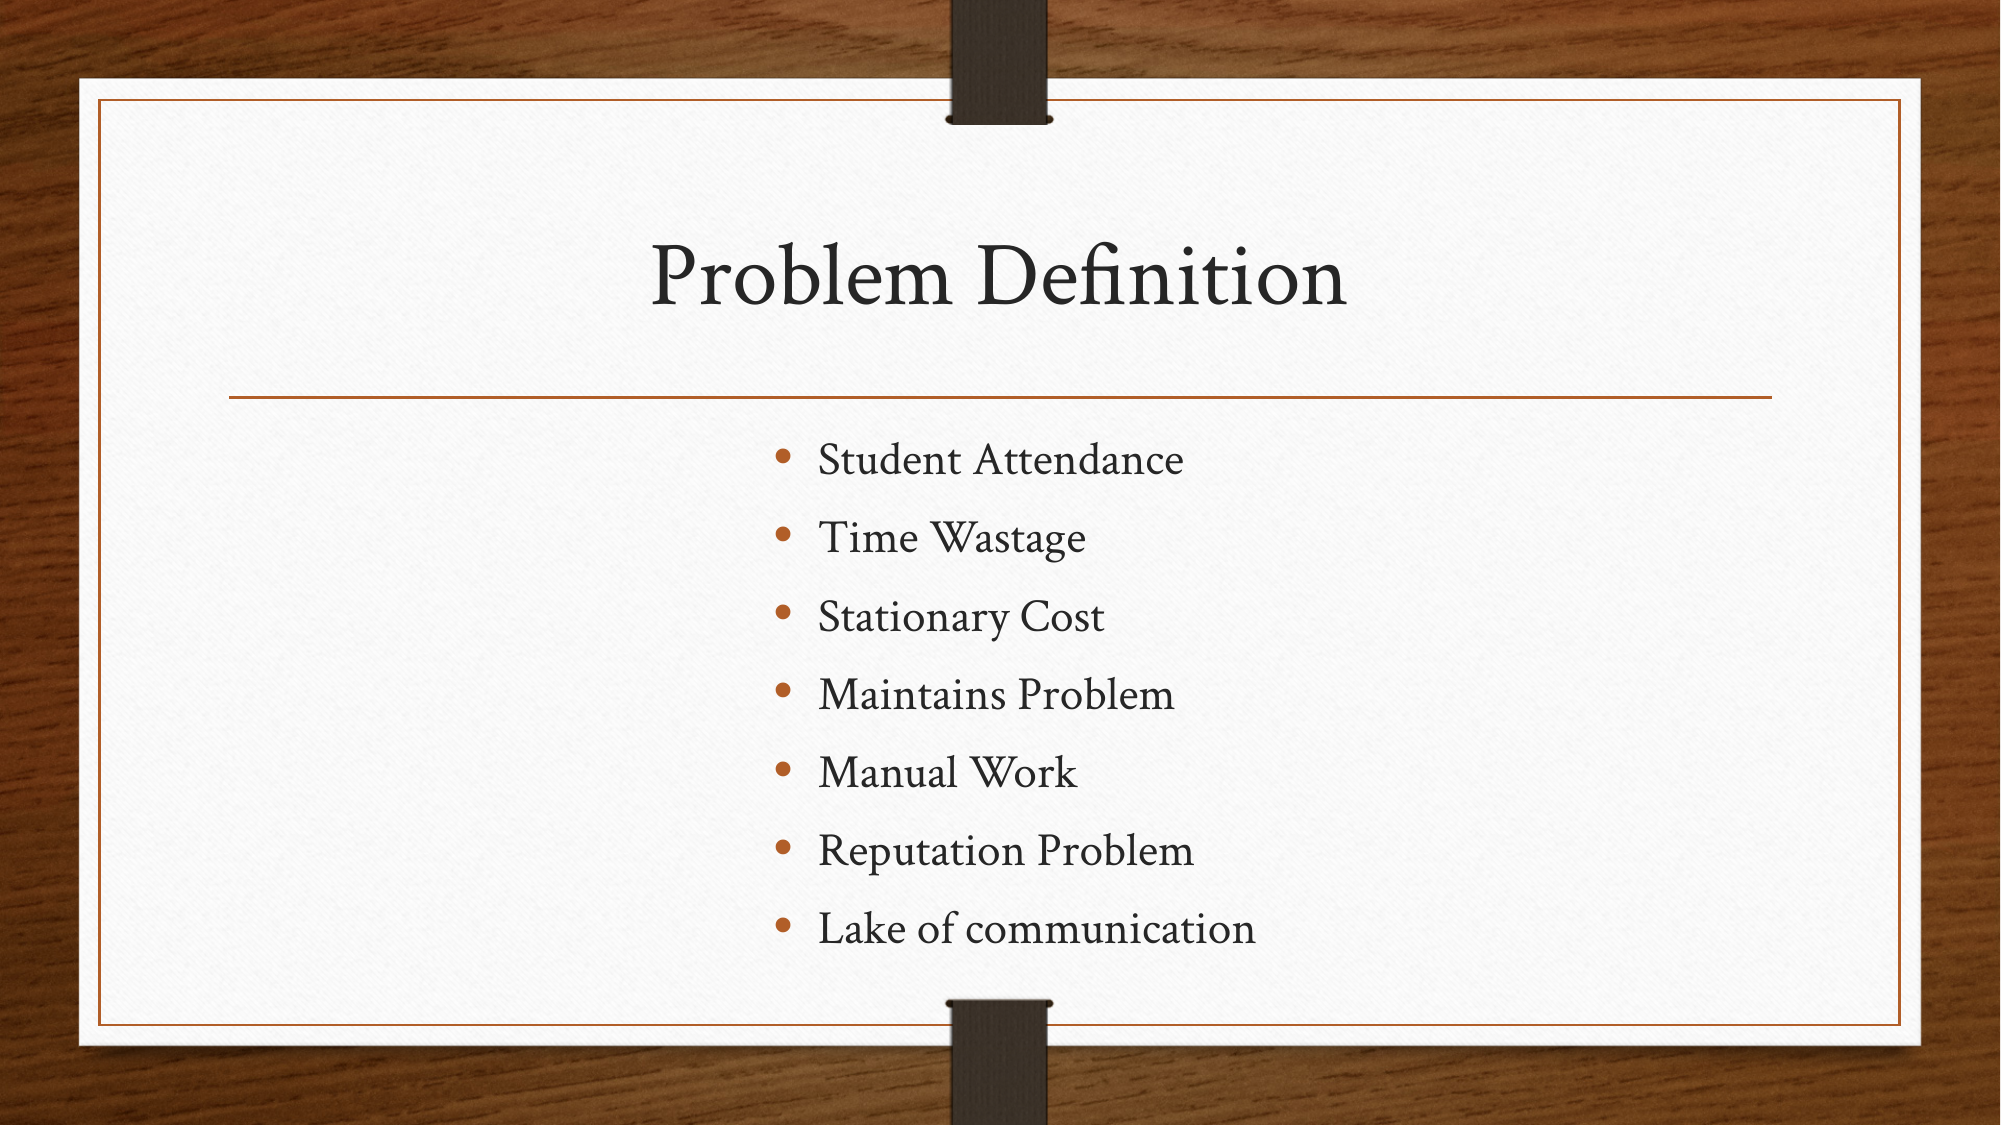

# Problem Definition
Student Attendance
Time Wastage
Stationary Cost
Maintains Problem
Manual Work
Reputation Problem
Lake of communication